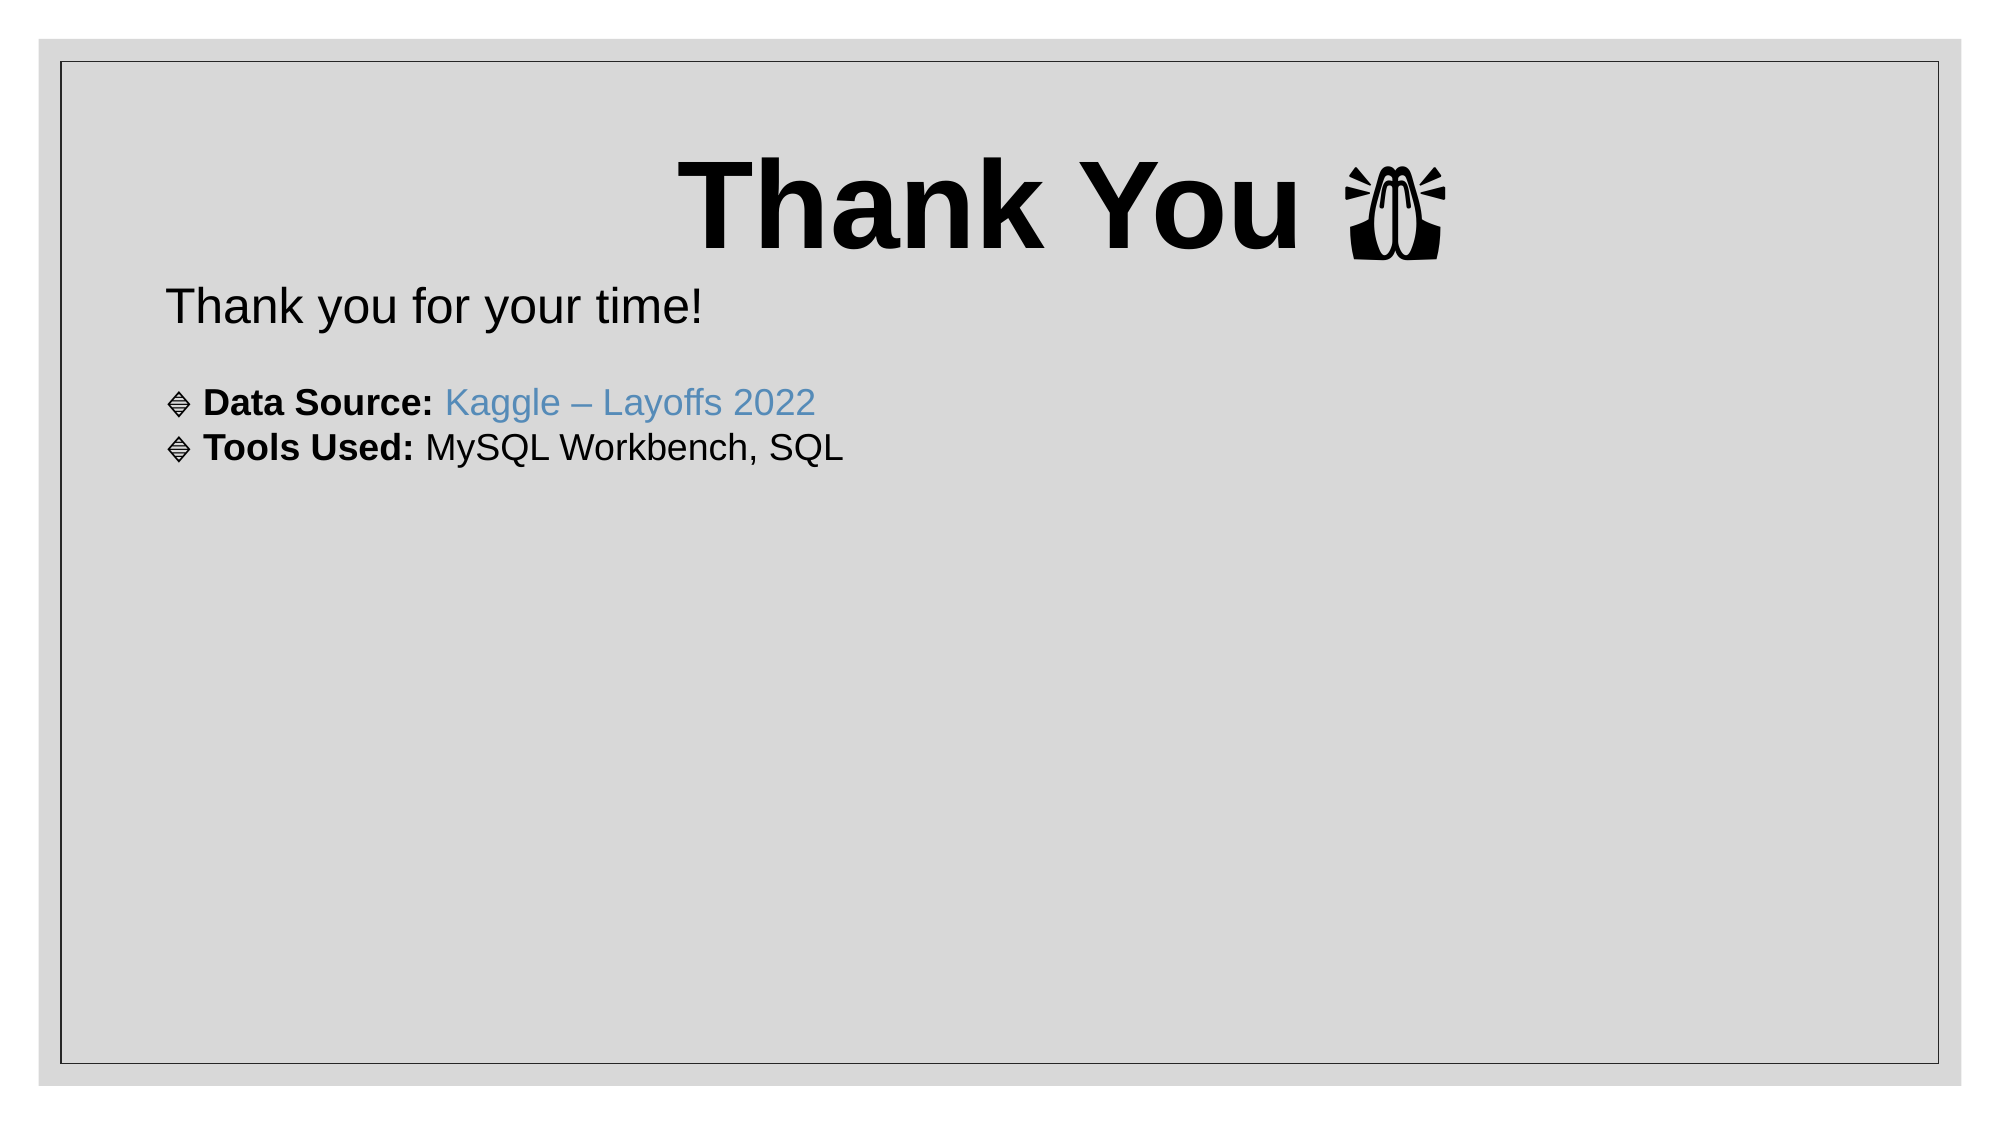

Thank You 🙏
Thank you for your time!
🔹 Data Source: Kaggle – Layoffs 2022
🔹 Tools Used: MySQL Workbench, SQL